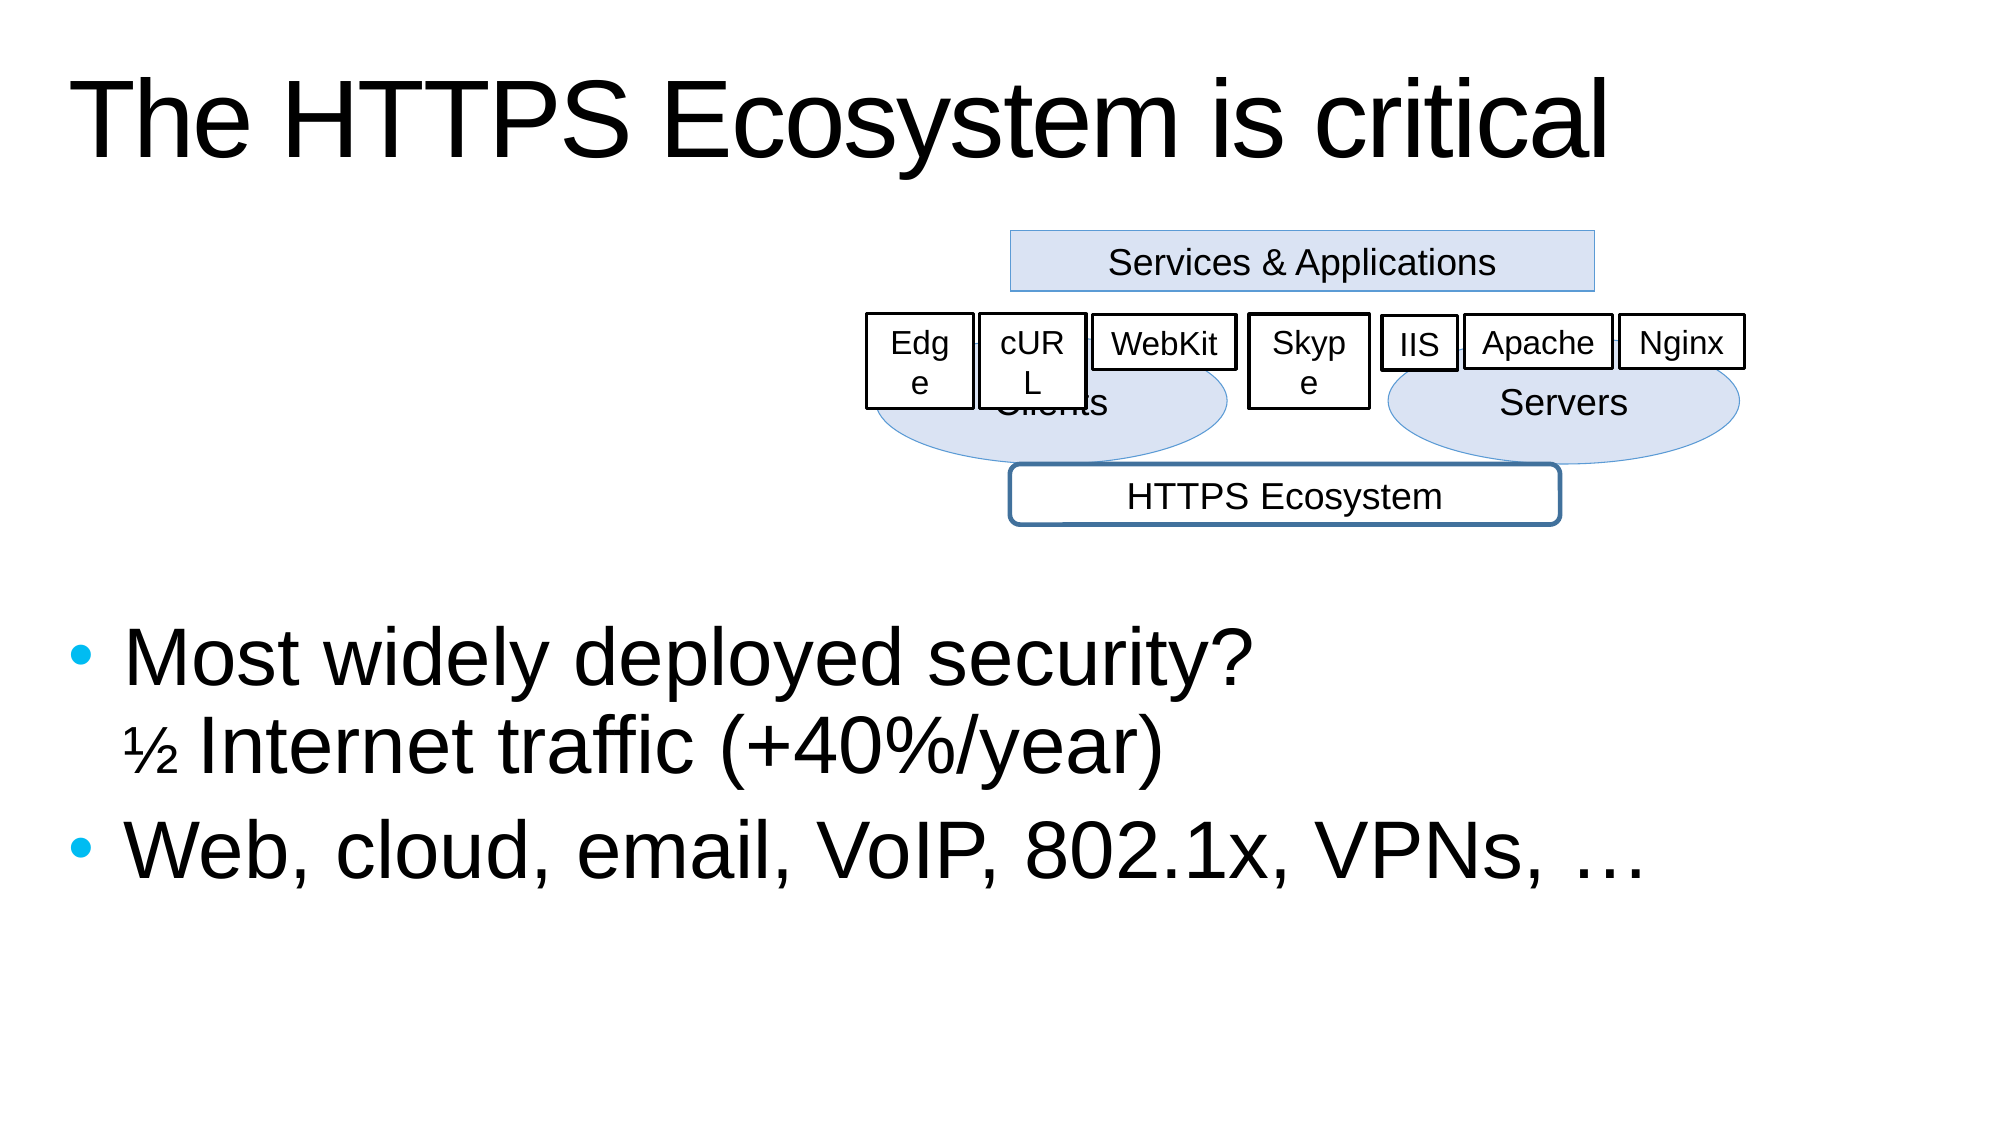

# The HTTPS Ecosystem is critical
Services & Applications
Edge
cURL
Skype
Apache
Nginx
WebKit
IIS
Clients
Servers
HTTPS Ecosystem
Most widely deployed security?
½ Internet traffic (+40%/year)
Web, cloud, email, VoIP, 802.1x, VPNs, …